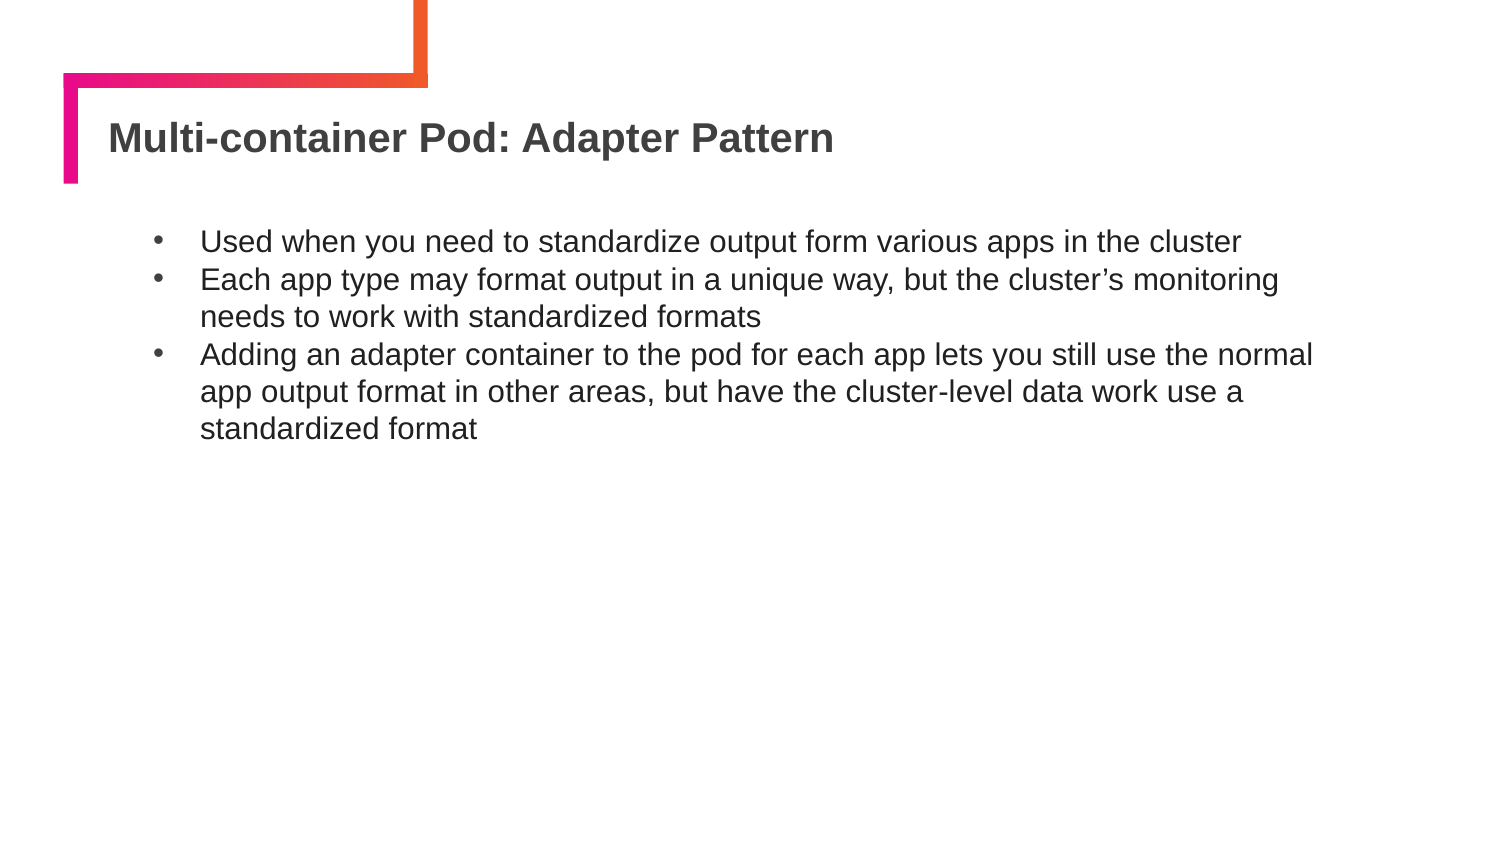

# Multi-container Pod: Adapter Pattern
Used when you need to standardize output form various apps in the cluster
Each app type may format output in a unique way, but the cluster’s monitoring needs to work with standardized formats
Adding an adapter container to the pod for each app lets you still use the normal app output format in other areas, but have the cluster-level data work use a standardized format
113